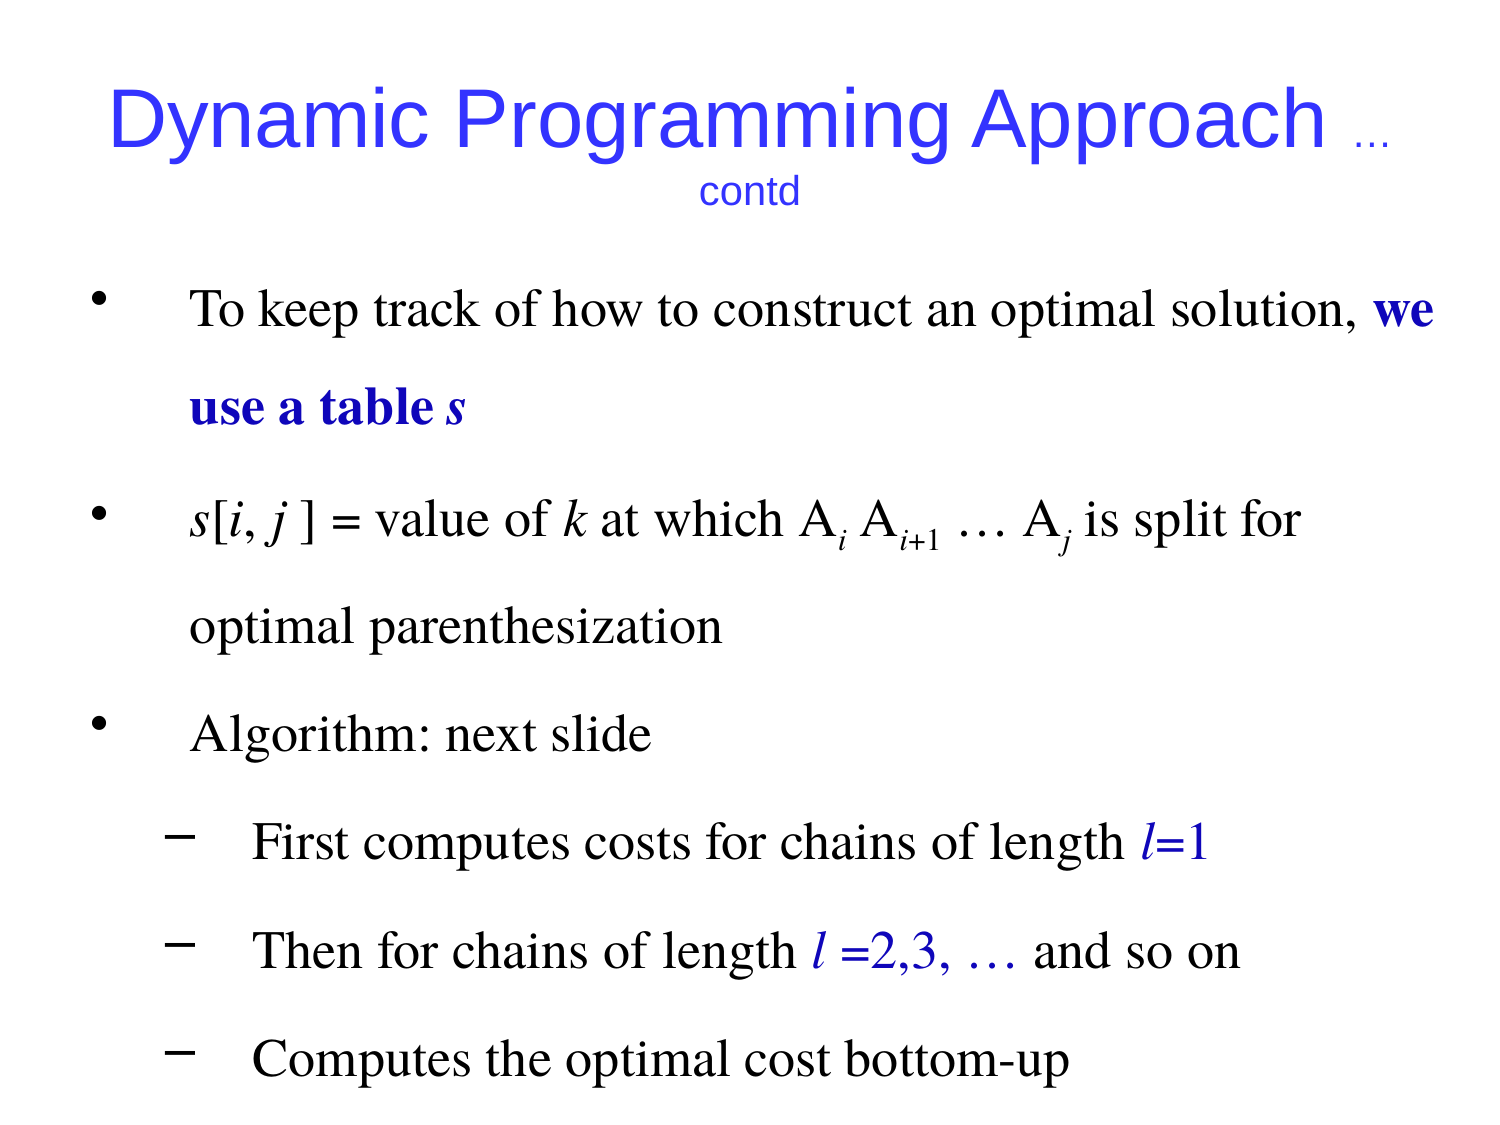

# Dynamic Programming Approach …contd
To keep track of how to construct an optimal solution, we use a table s
s[i, j ] = value of k at which Ai Ai+1 … Aj is split for optimal parenthesization
Algorithm: next slide
First computes costs for chains of length l=1
Then for chains of length l =2,3, … and so on
Computes the optimal cost bottom-up